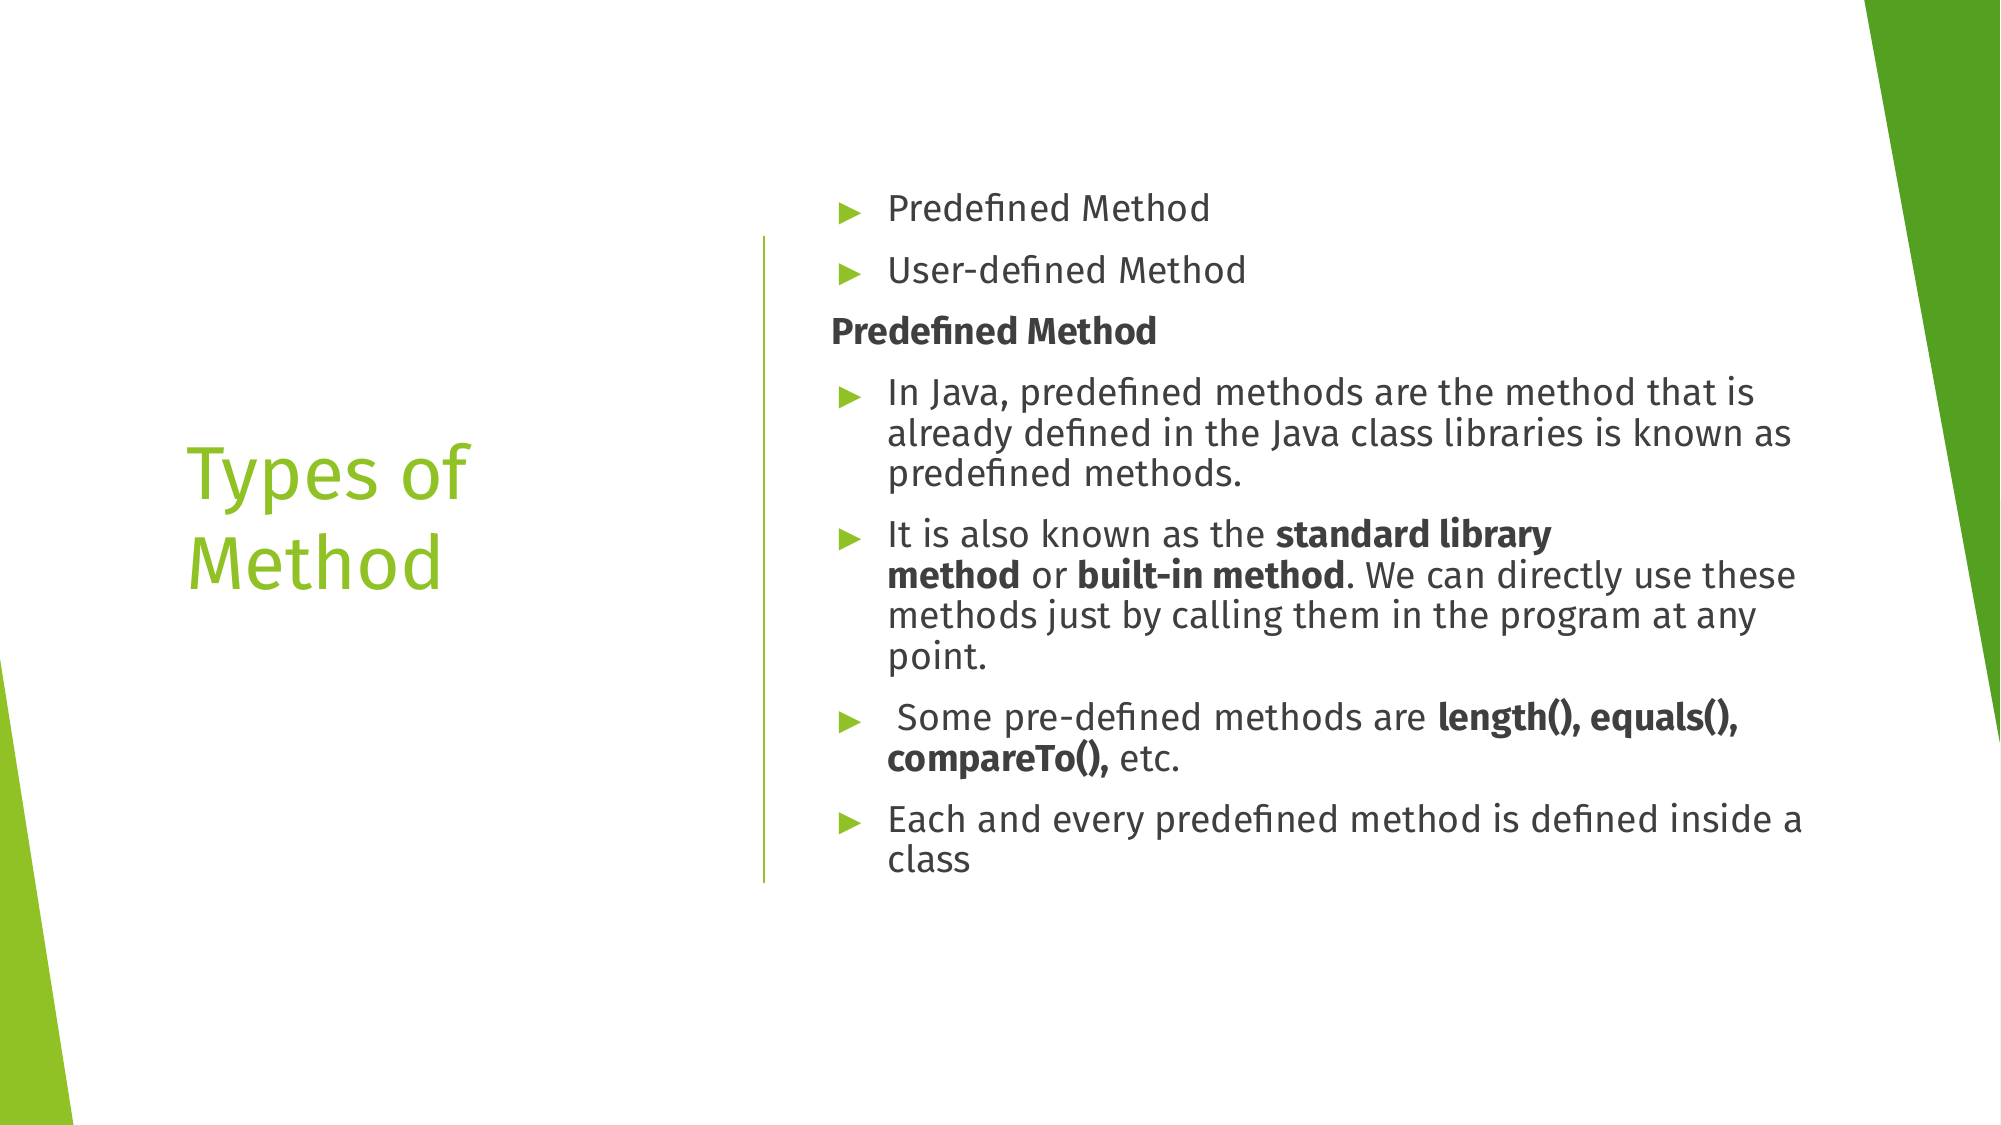

Predefined Method
User-defined Method
Predefined Method
In Java, predefined methods are the method that is already defined in the Java class libraries is known as predefined methods.
It is also known as the standard library method or built-in method. We can directly use these methods just by calling them in the program at any point.
 Some pre-defined methods are length(), equals(), compareTo(), etc.
Each and every predefined method is defined inside a class

# Types of Method